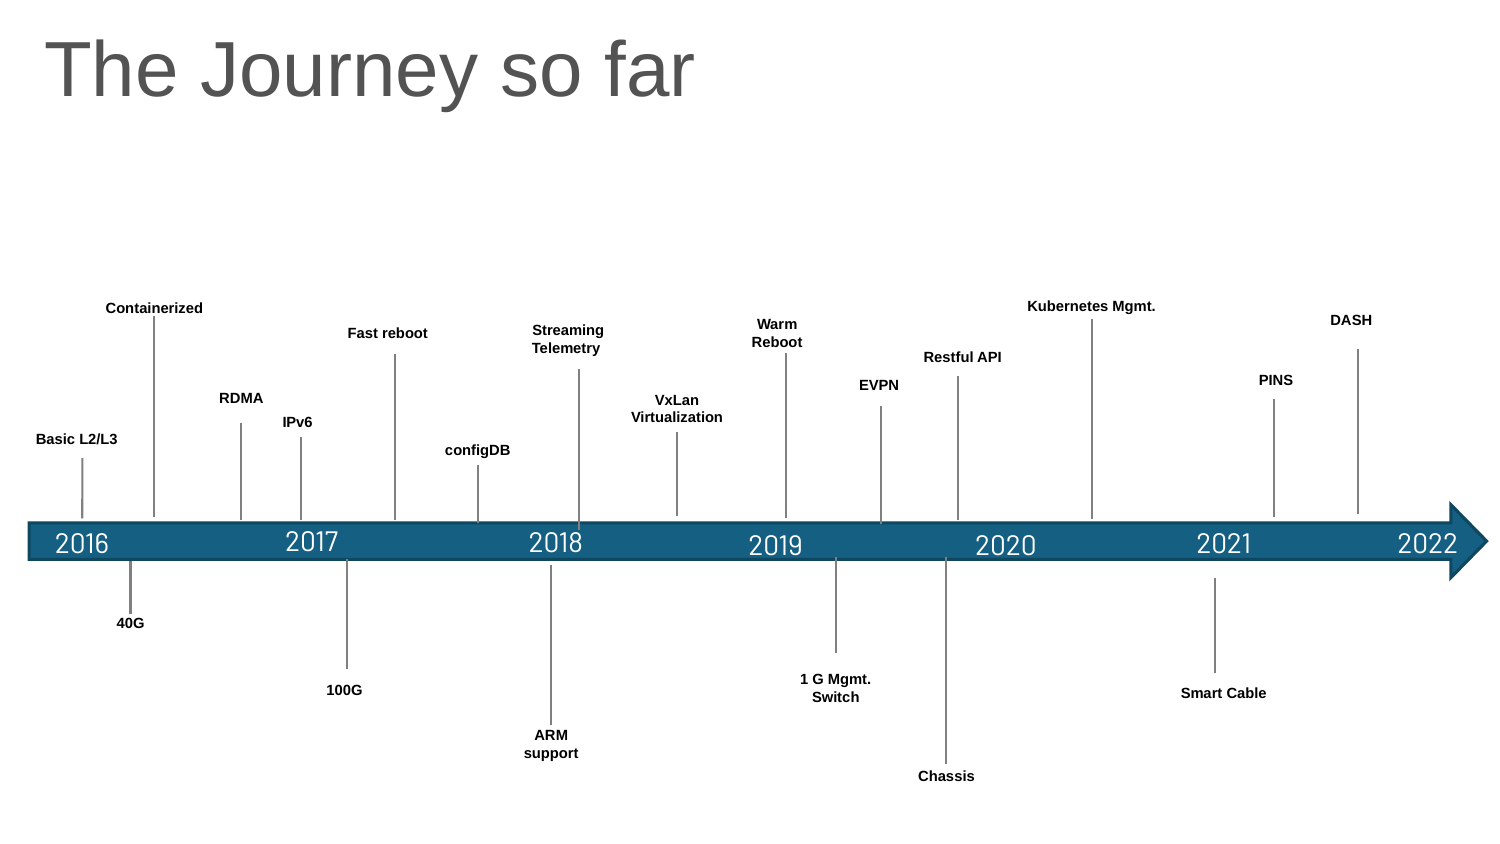

The Journey so far
Kubernetes Mgmt.
Containerized
DASH
Streaming Telemetry
Fast reboot
Warm Reboot
Restful API
PINS
EVPN
RDMA
VxLan
Virtualization
IPv6
Basic L2/L3
configDB

2017
2018
2021
2016
2022
2019
2020
40G
1 G Mgmt. Switch
100G
Smart Cable
ARM support
Chassis